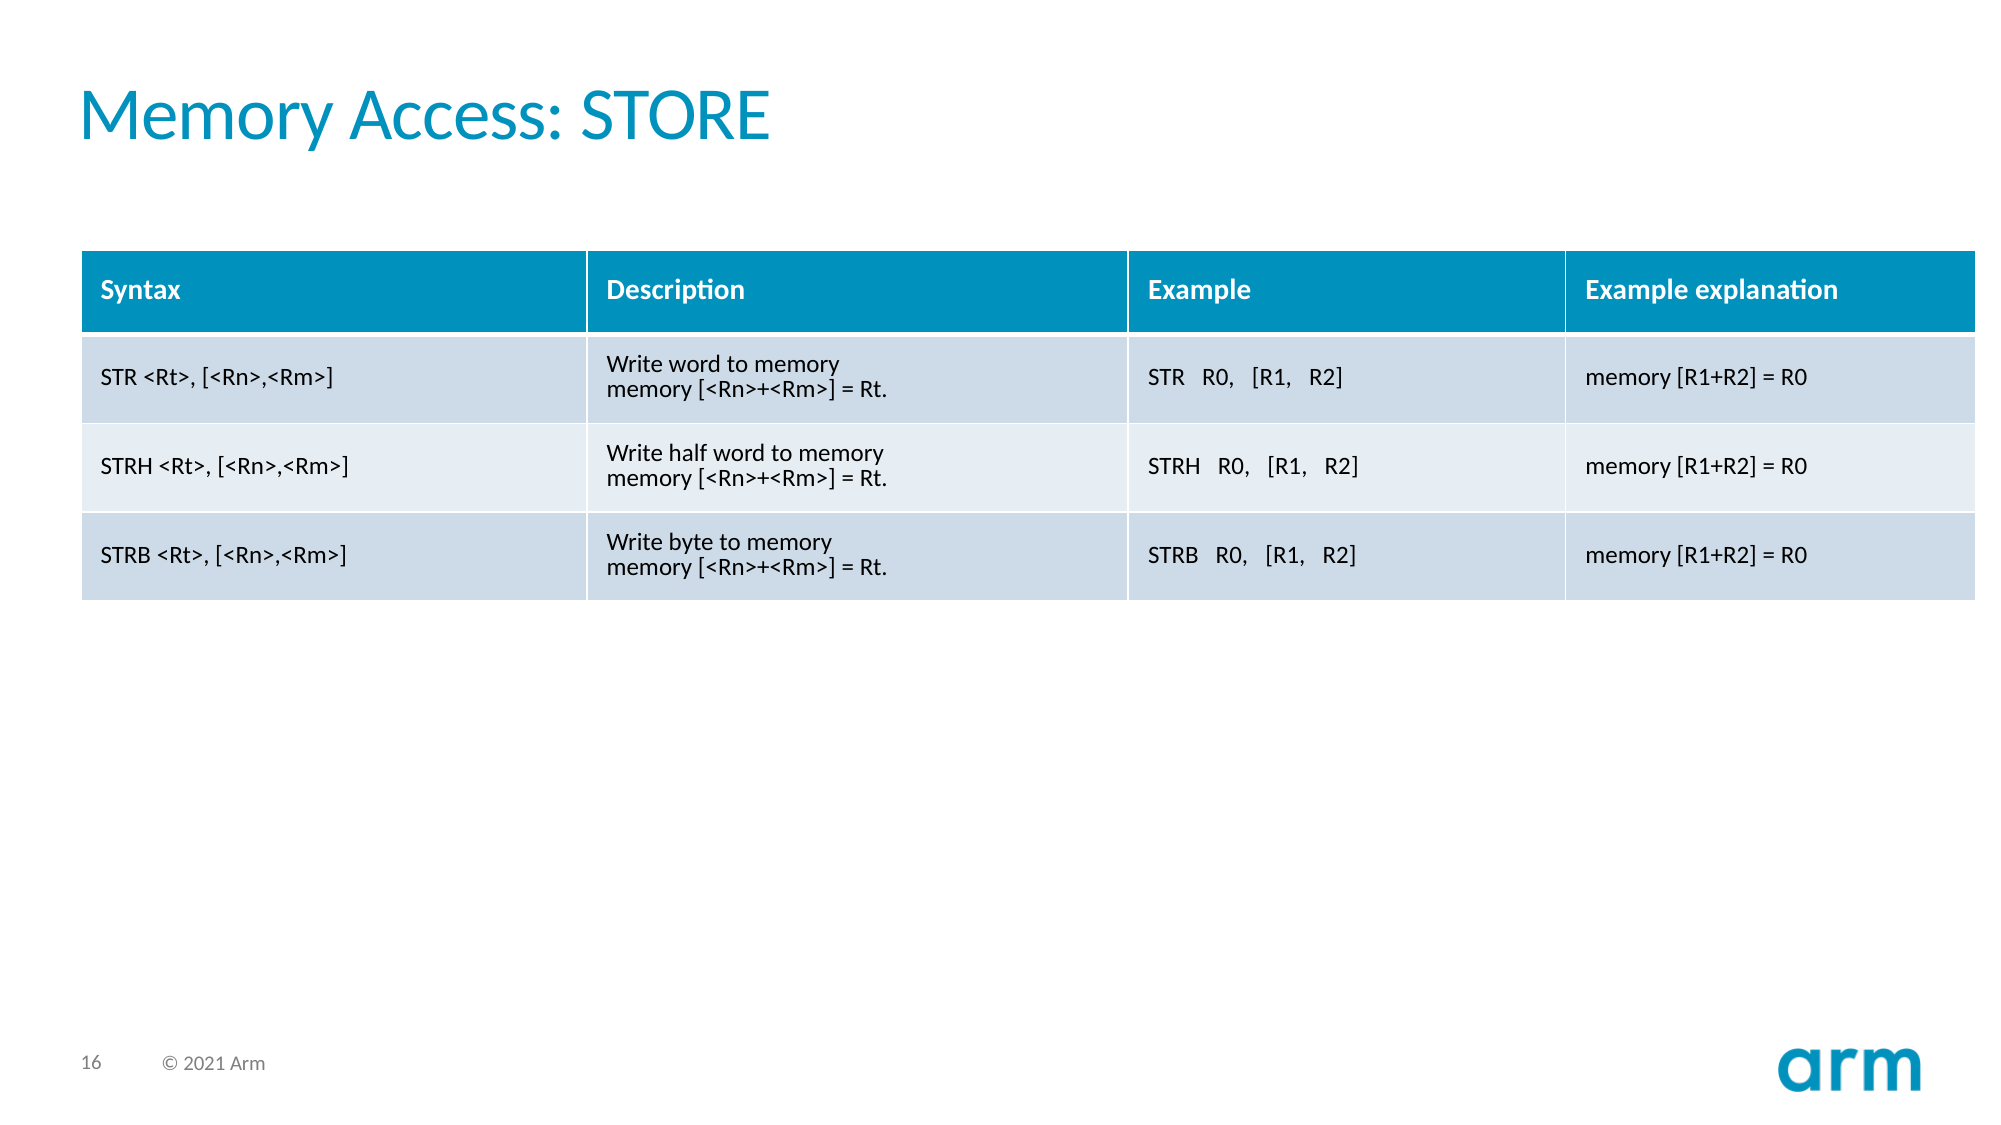

# Memory Access: STORE
| Syntax | Description | Example | Example explanation |
| --- | --- | --- | --- |
| STR <Rt>, [<Rn>,<Rm>] | Write word to memory memory [<Rn>+<Rm>] = Rt. | STR R0, [R1, R2] | memory [R1+R2] = R0 |
| STRH <Rt>, [<Rn>,<Rm>] | Write half word to memory memory [<Rn>+<Rm>] = Rt. | STRH R0, [R1, R2] | memory [R1+R2] = R0 |
| STRB <Rt>, [<Rn>,<Rm>] | Write byte to memory memory [<Rn>+<Rm>] = Rt. | STRB R0, [R1, R2] | memory [R1+R2] = R0 |